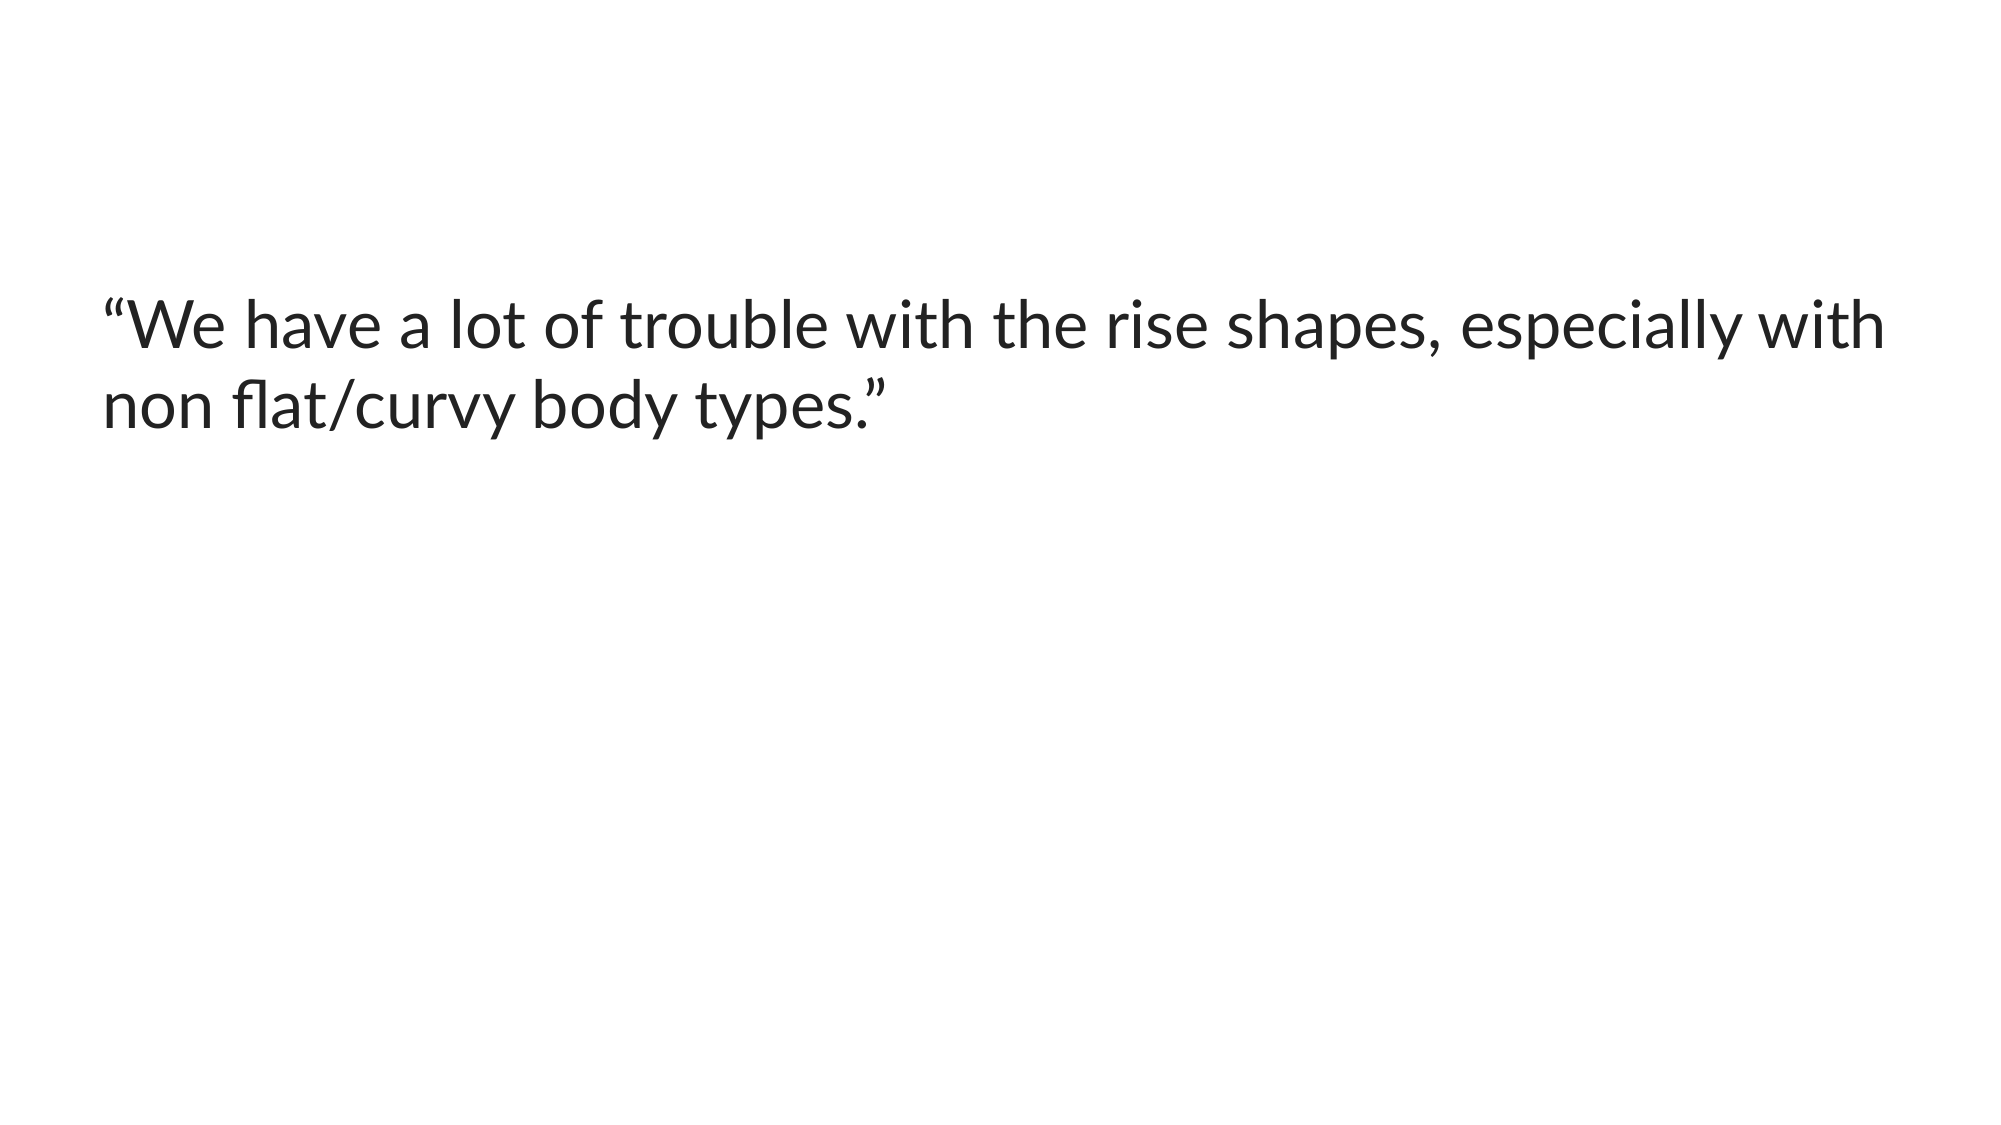

“We have a lot of trouble with the rise shapes, especially with non flat/curvy body types.”